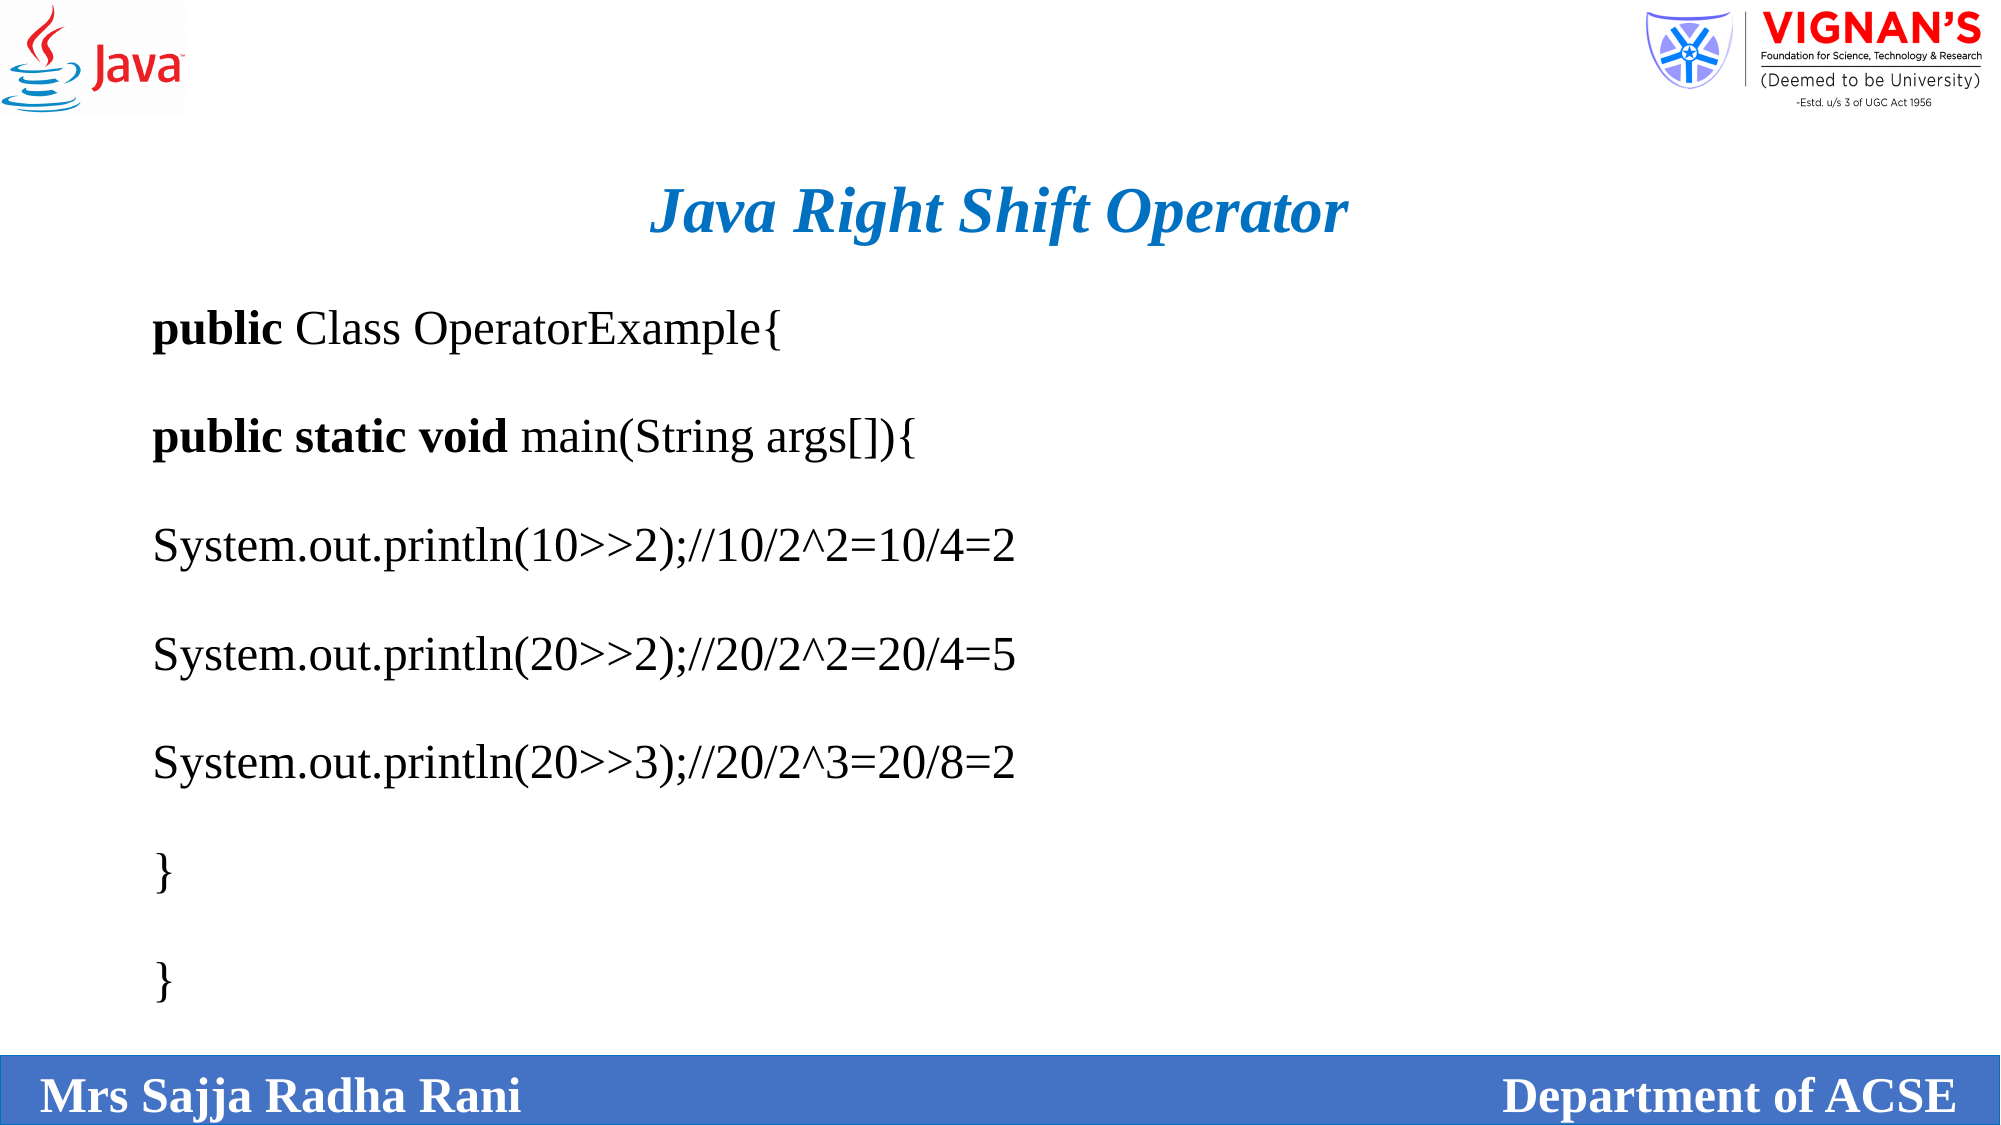

Java Right Shift Operator
public Class OperatorExample{
public static void main(String args[]){
System.out.println(10>>2);//10/2^2=10/4=2
System.out.println(20>>2);//20/2^2=20/4=5
System.out.println(20>>3);//20/2^3=20/8=2
}
}